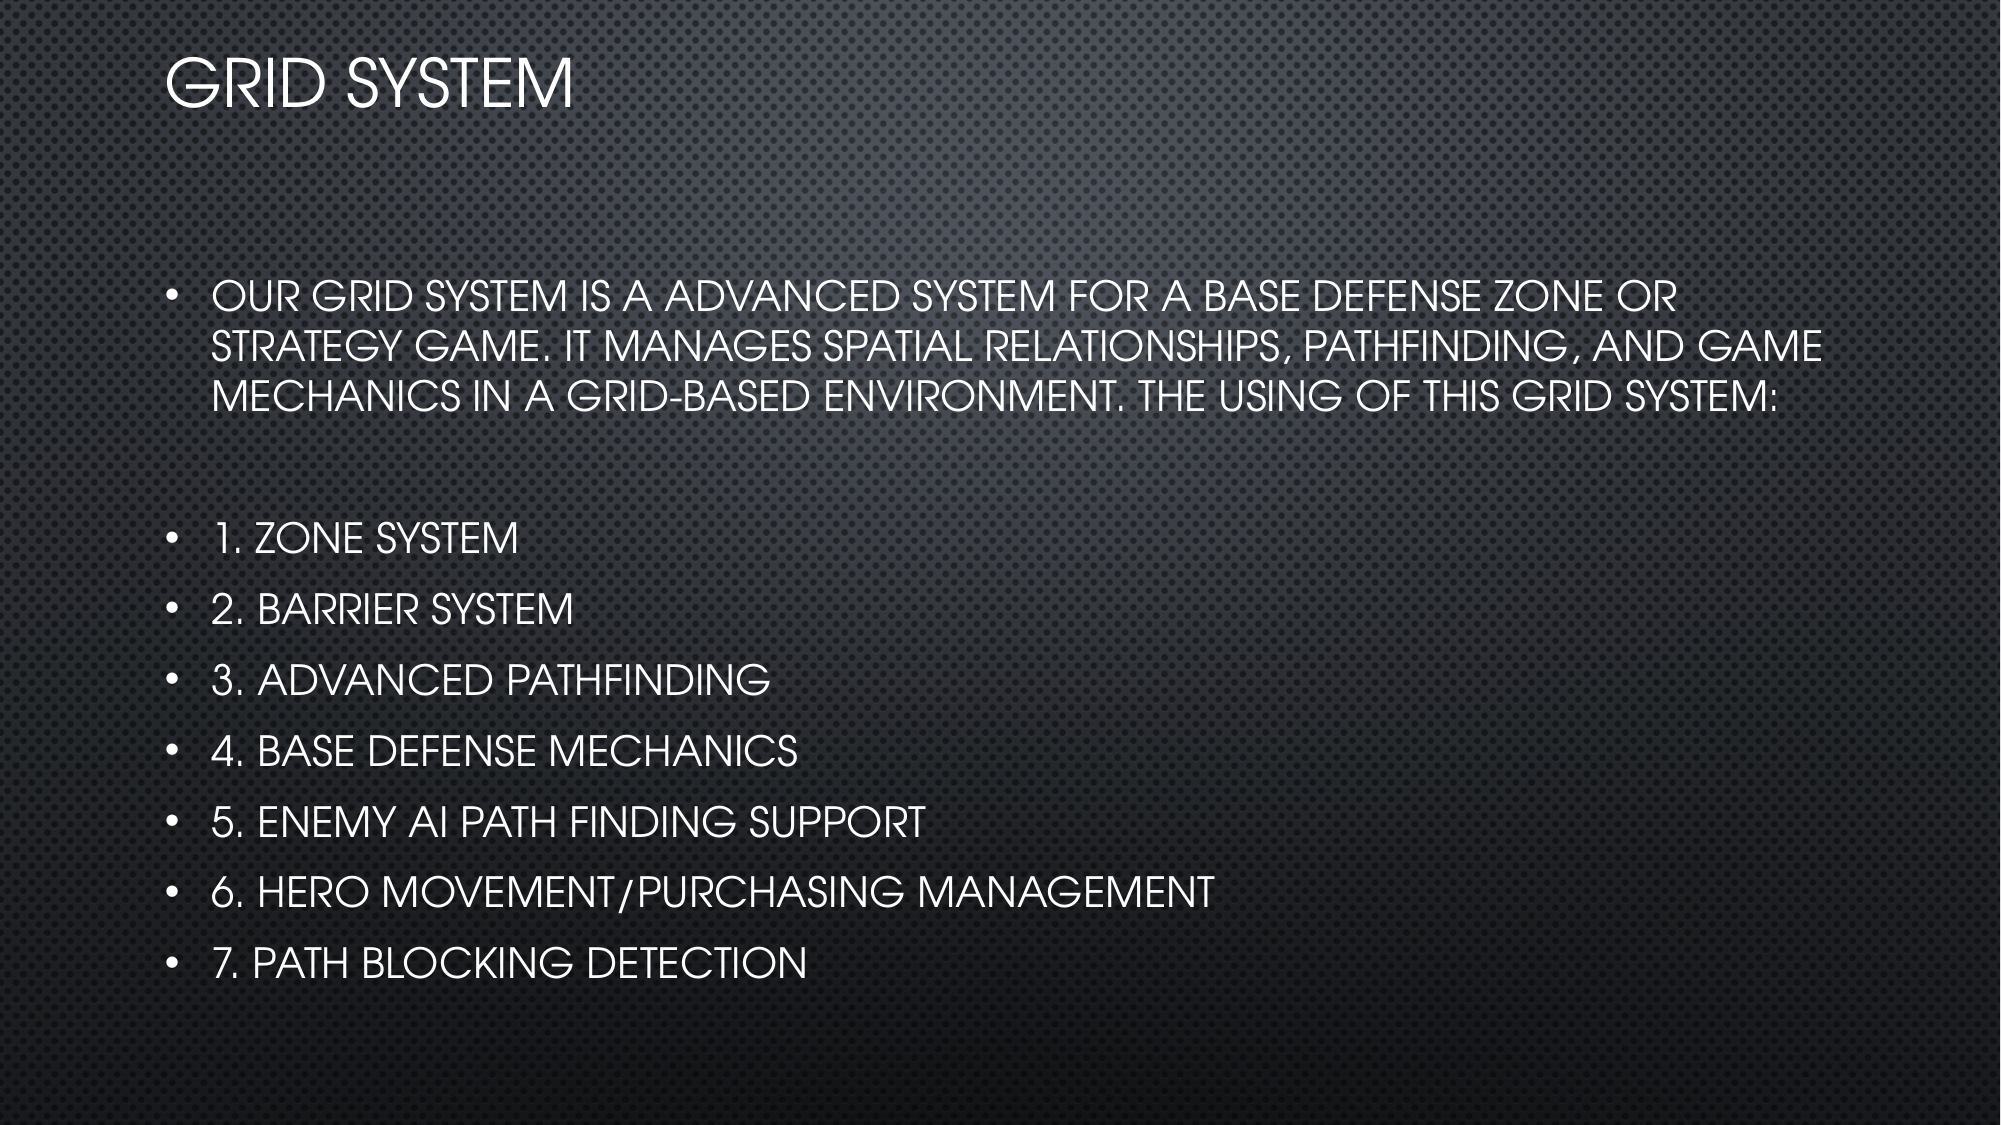

# Grid System
our grid system is a advanced system for a base defense zone or strategy game. It manages spatial relationships, pathfinding, and game mechanics in a grid-based environment. The using of this grid system:

1. Zone System
2. Barrier System
3. Advanced Pathfinding
4. Base Defense Mechanics
5. Enemy AI path finding Support
6. Hero movement/purchasing Management
7. Path Blocking Detection